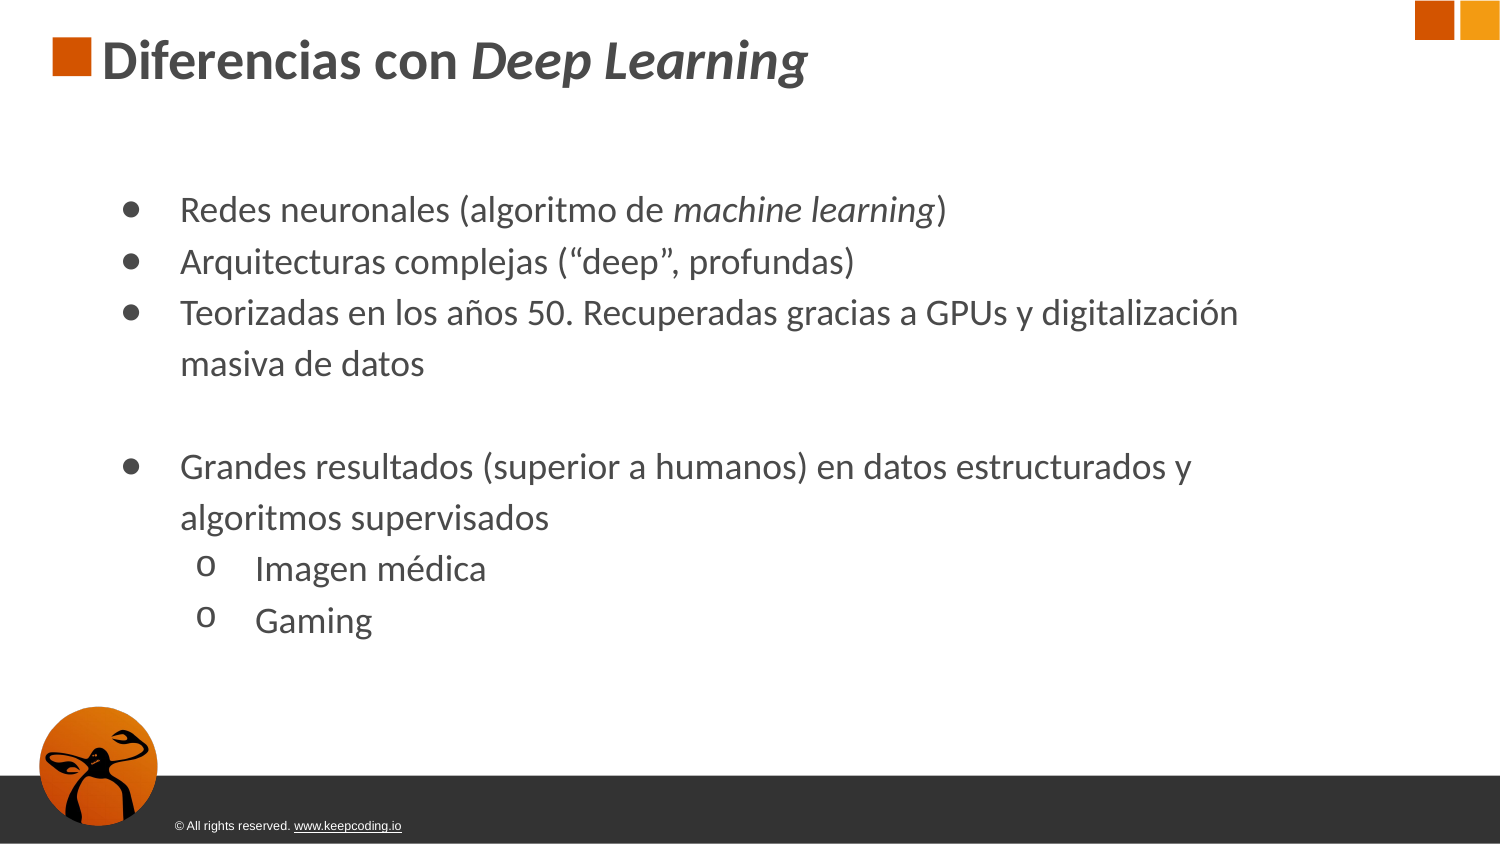

# Diferencias con Deep Learning
Redes neuronales (algoritmo de machine learning)
Arquitecturas complejas (“deep”, profundas)
Teorizadas en los años 50. Recuperadas gracias a GPUs y digitalización masiva de datos

Grandes resultados (superior a humanos) en datos estructurados y  algoritmos supervisados
Imagen médica
Gaming
© All rights reserved. www.keepcoding.io